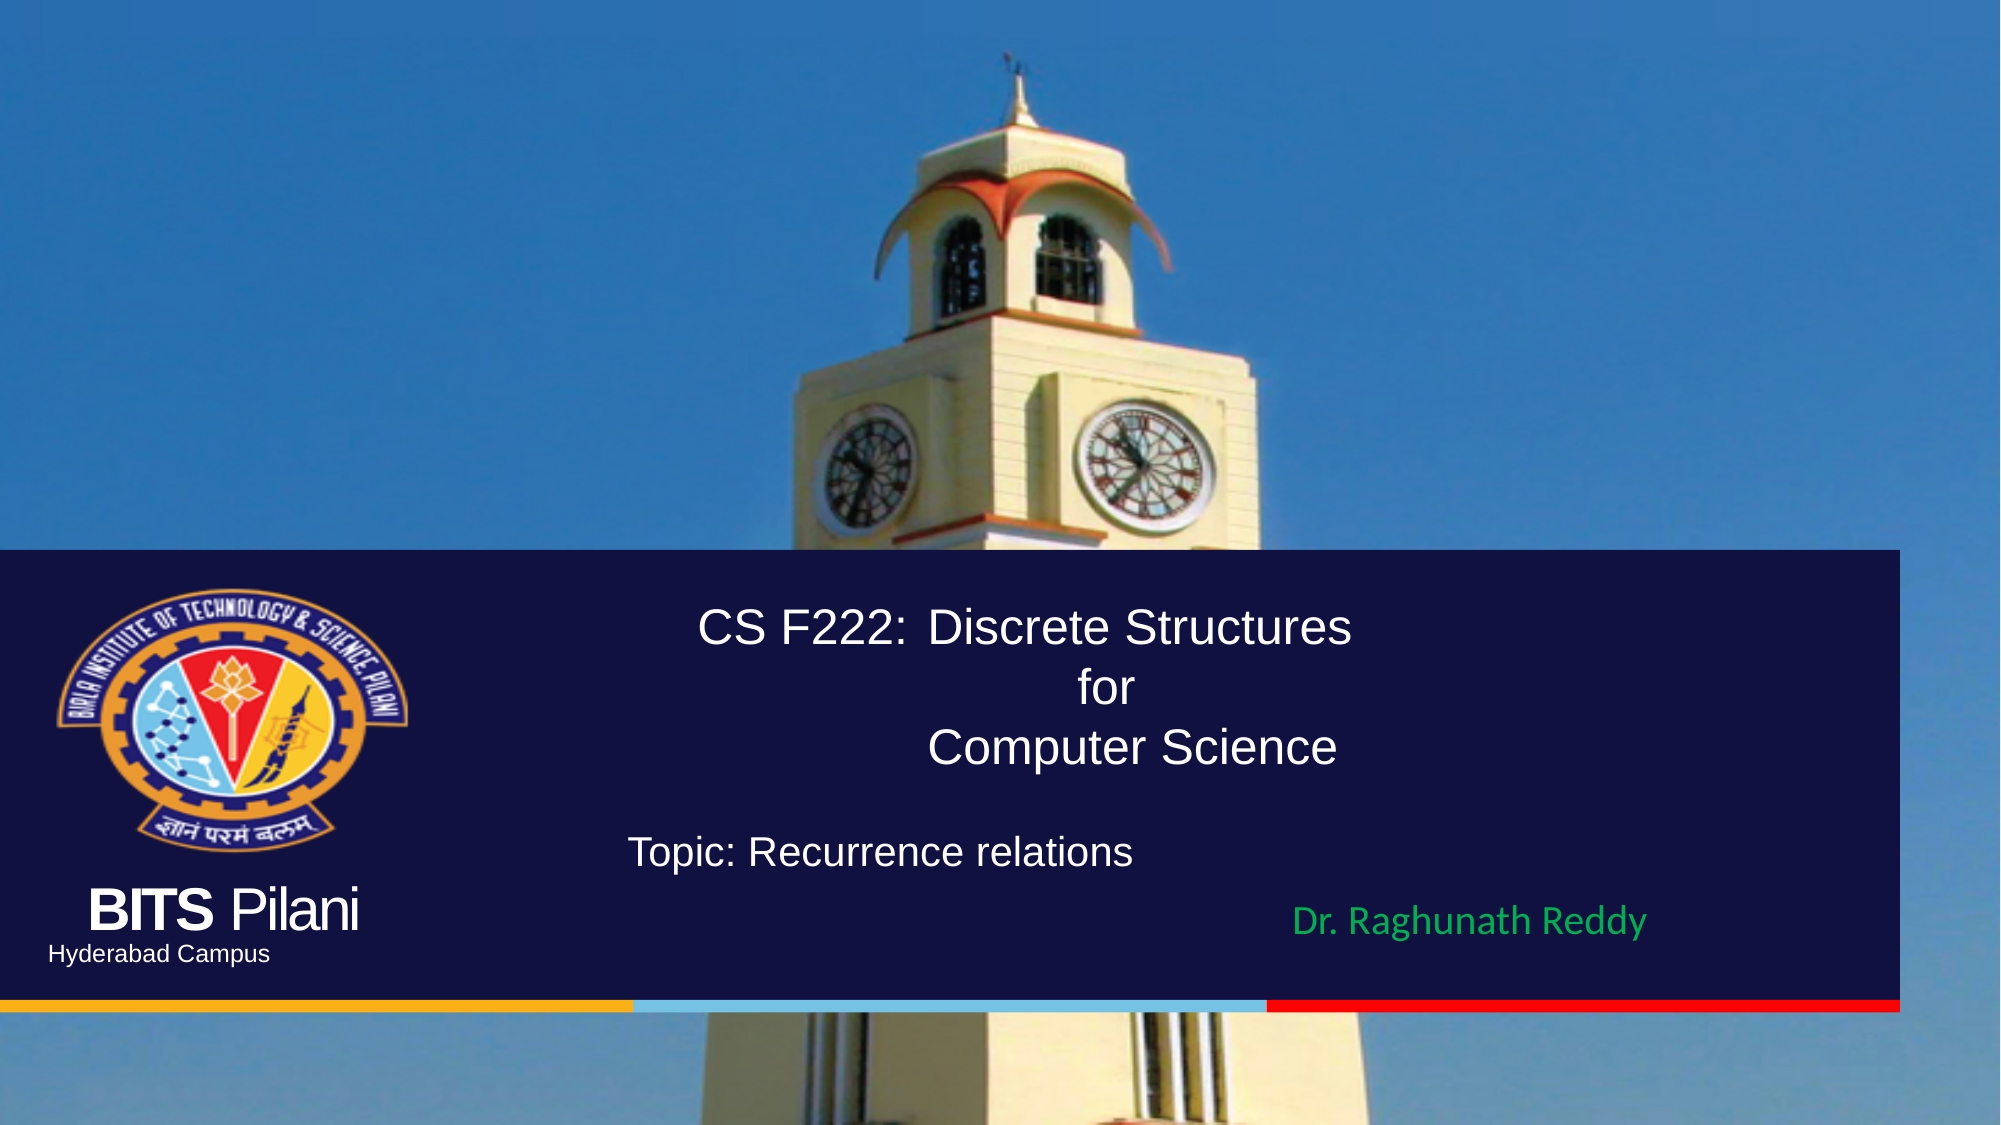

CS F222: 	Discrete Structures
			for
		Computer Science

Topic: Recurrence relations
Dr. Raghunath Reddy